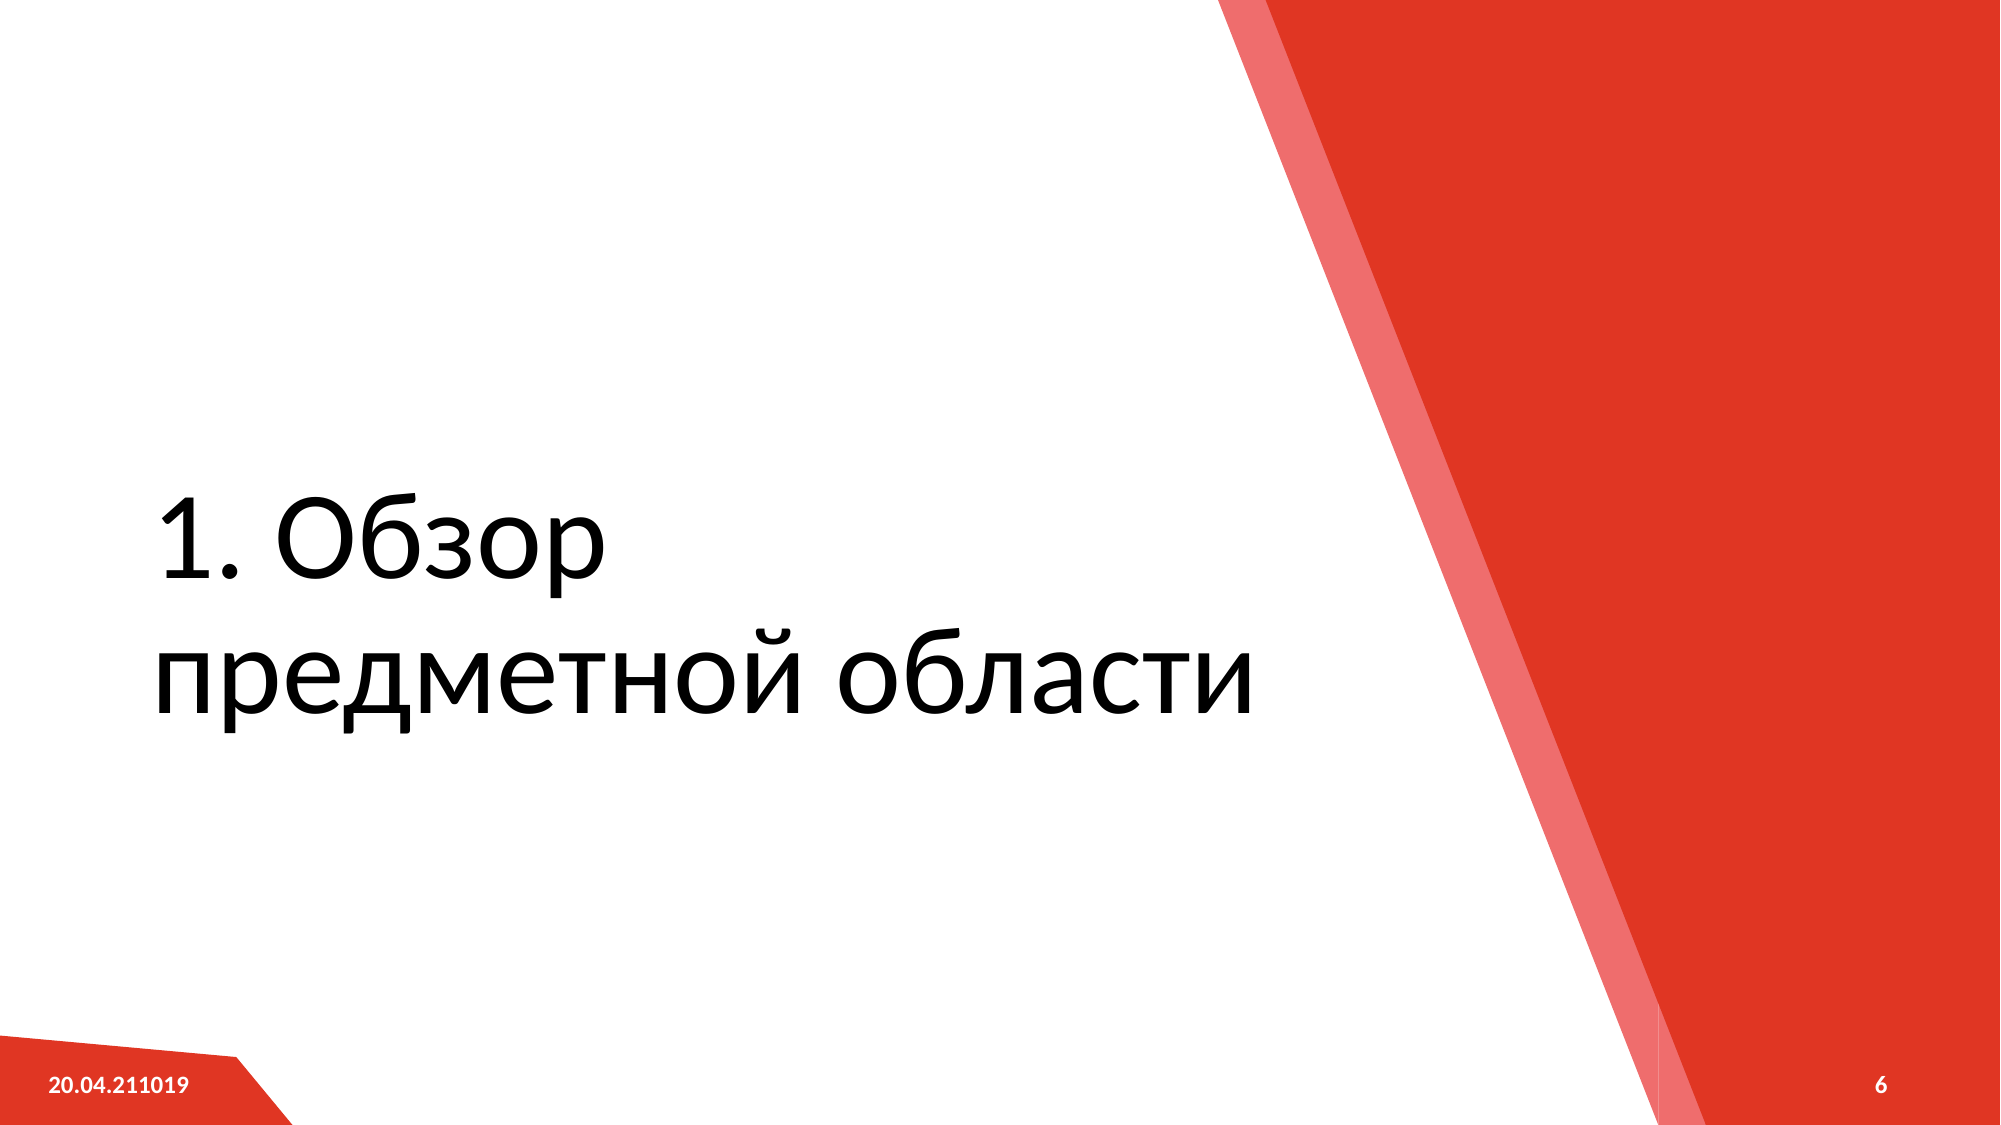

# 1. Обзор предметной области

6
20.04.211019